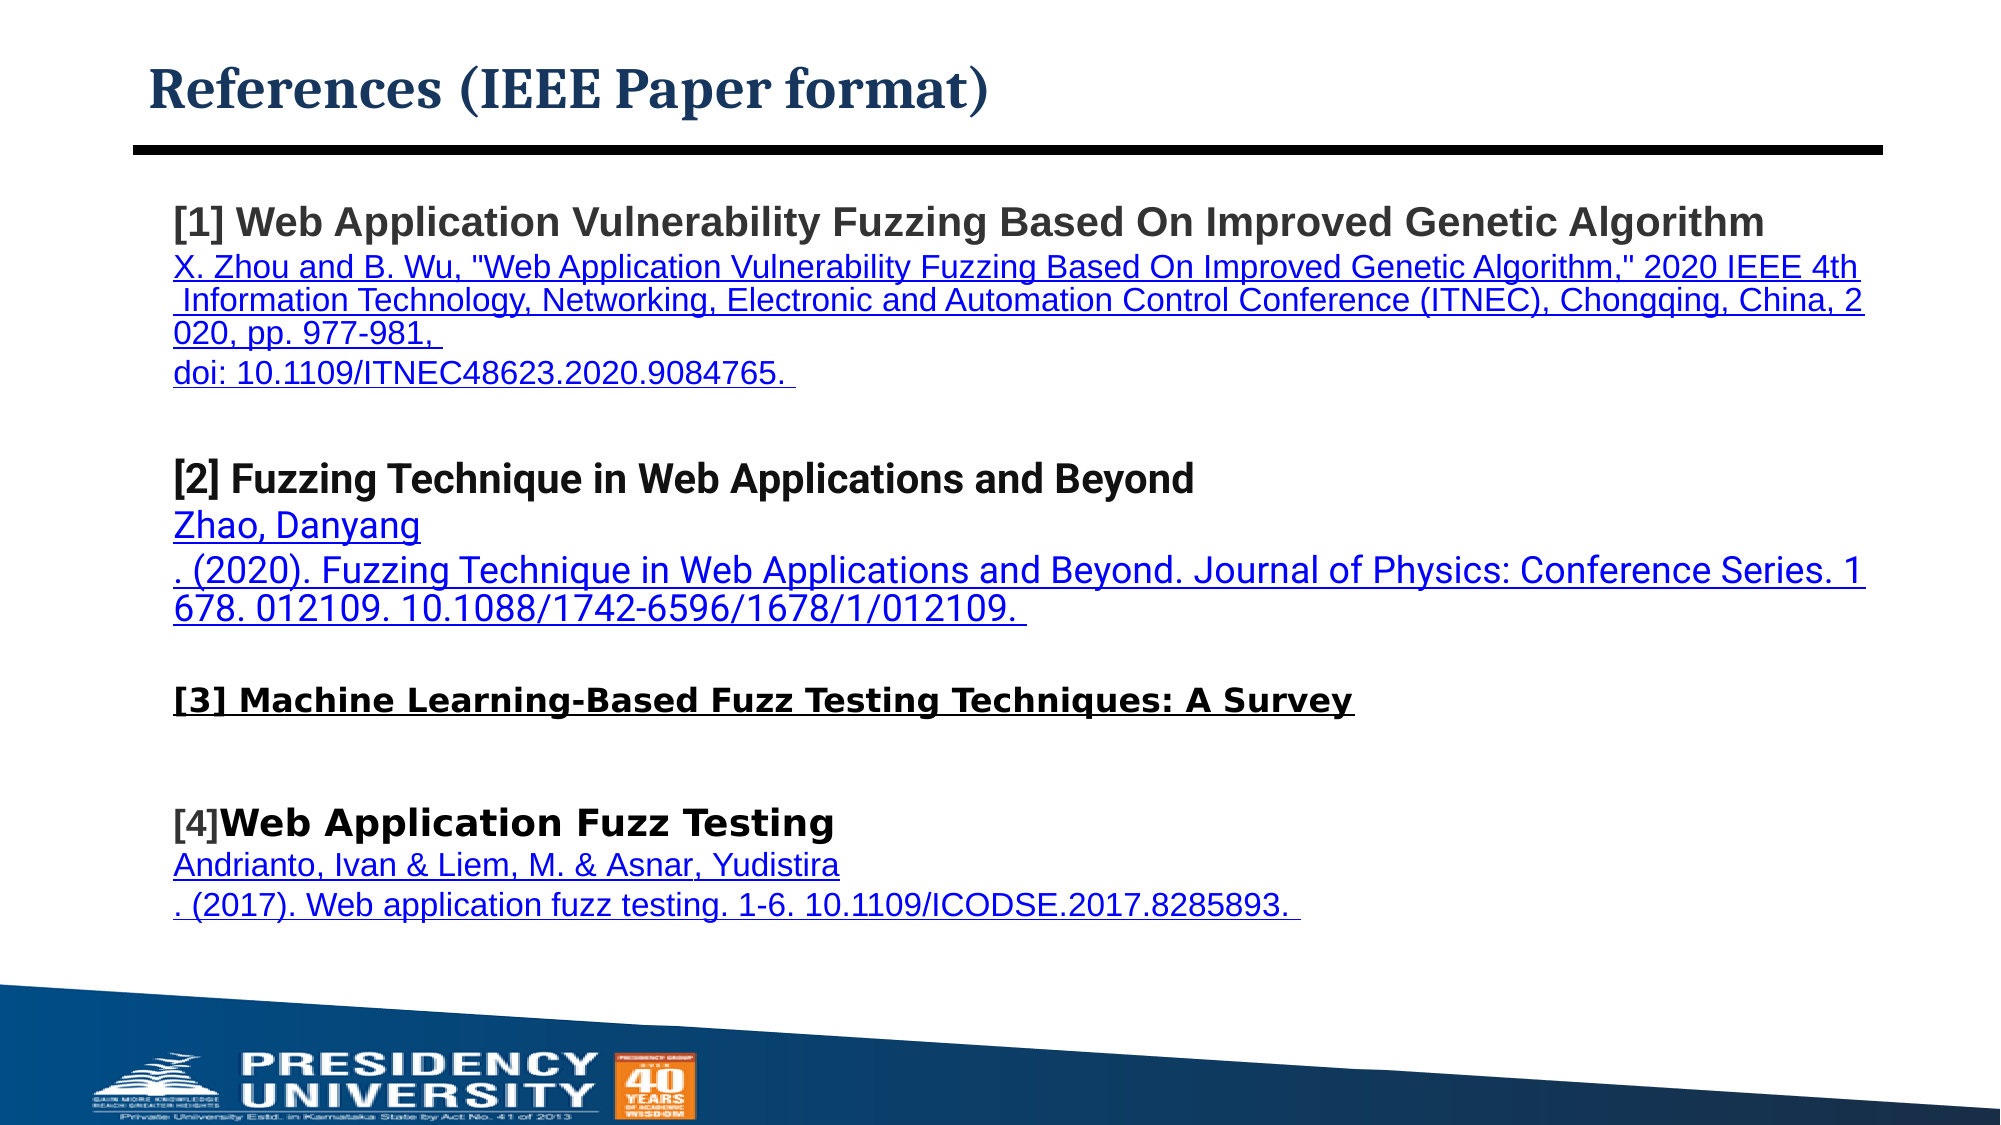

# References (IEEE Paper format)
[1] Web Application Vulnerability Fuzzing Based On Improved Genetic Algorithm
X. Zhou and B. Wu, "Web Application Vulnerability Fuzzing Based On Improved Genetic Algorithm," 2020 IEEE 4th Information Technology, Networking, Electronic and Automation Control Conference (ITNEC), Chongqing, China, 2020, pp. 977-981, doi: 10.1109/ITNEC48623.2020.9084765.

[2] Fuzzing Technique in Web Applications and Beyond
Zhao, Danyang. (2020). Fuzzing Technique in Web Applications and Beyond. Journal of Physics: Conference Series. 1678. 012109. 10.1088/1742-6596/1678/1/012109.

[3] Machine Learning-Based Fuzz Testing Techniques: A Survey

[4]Web Application Fuzz Testing
Andrianto, Ivan & Liem, M. & Asnar, Yudistira. (2017). Web application fuzz testing. 1-6. 10.1109/ICODSE.2017.8285893.